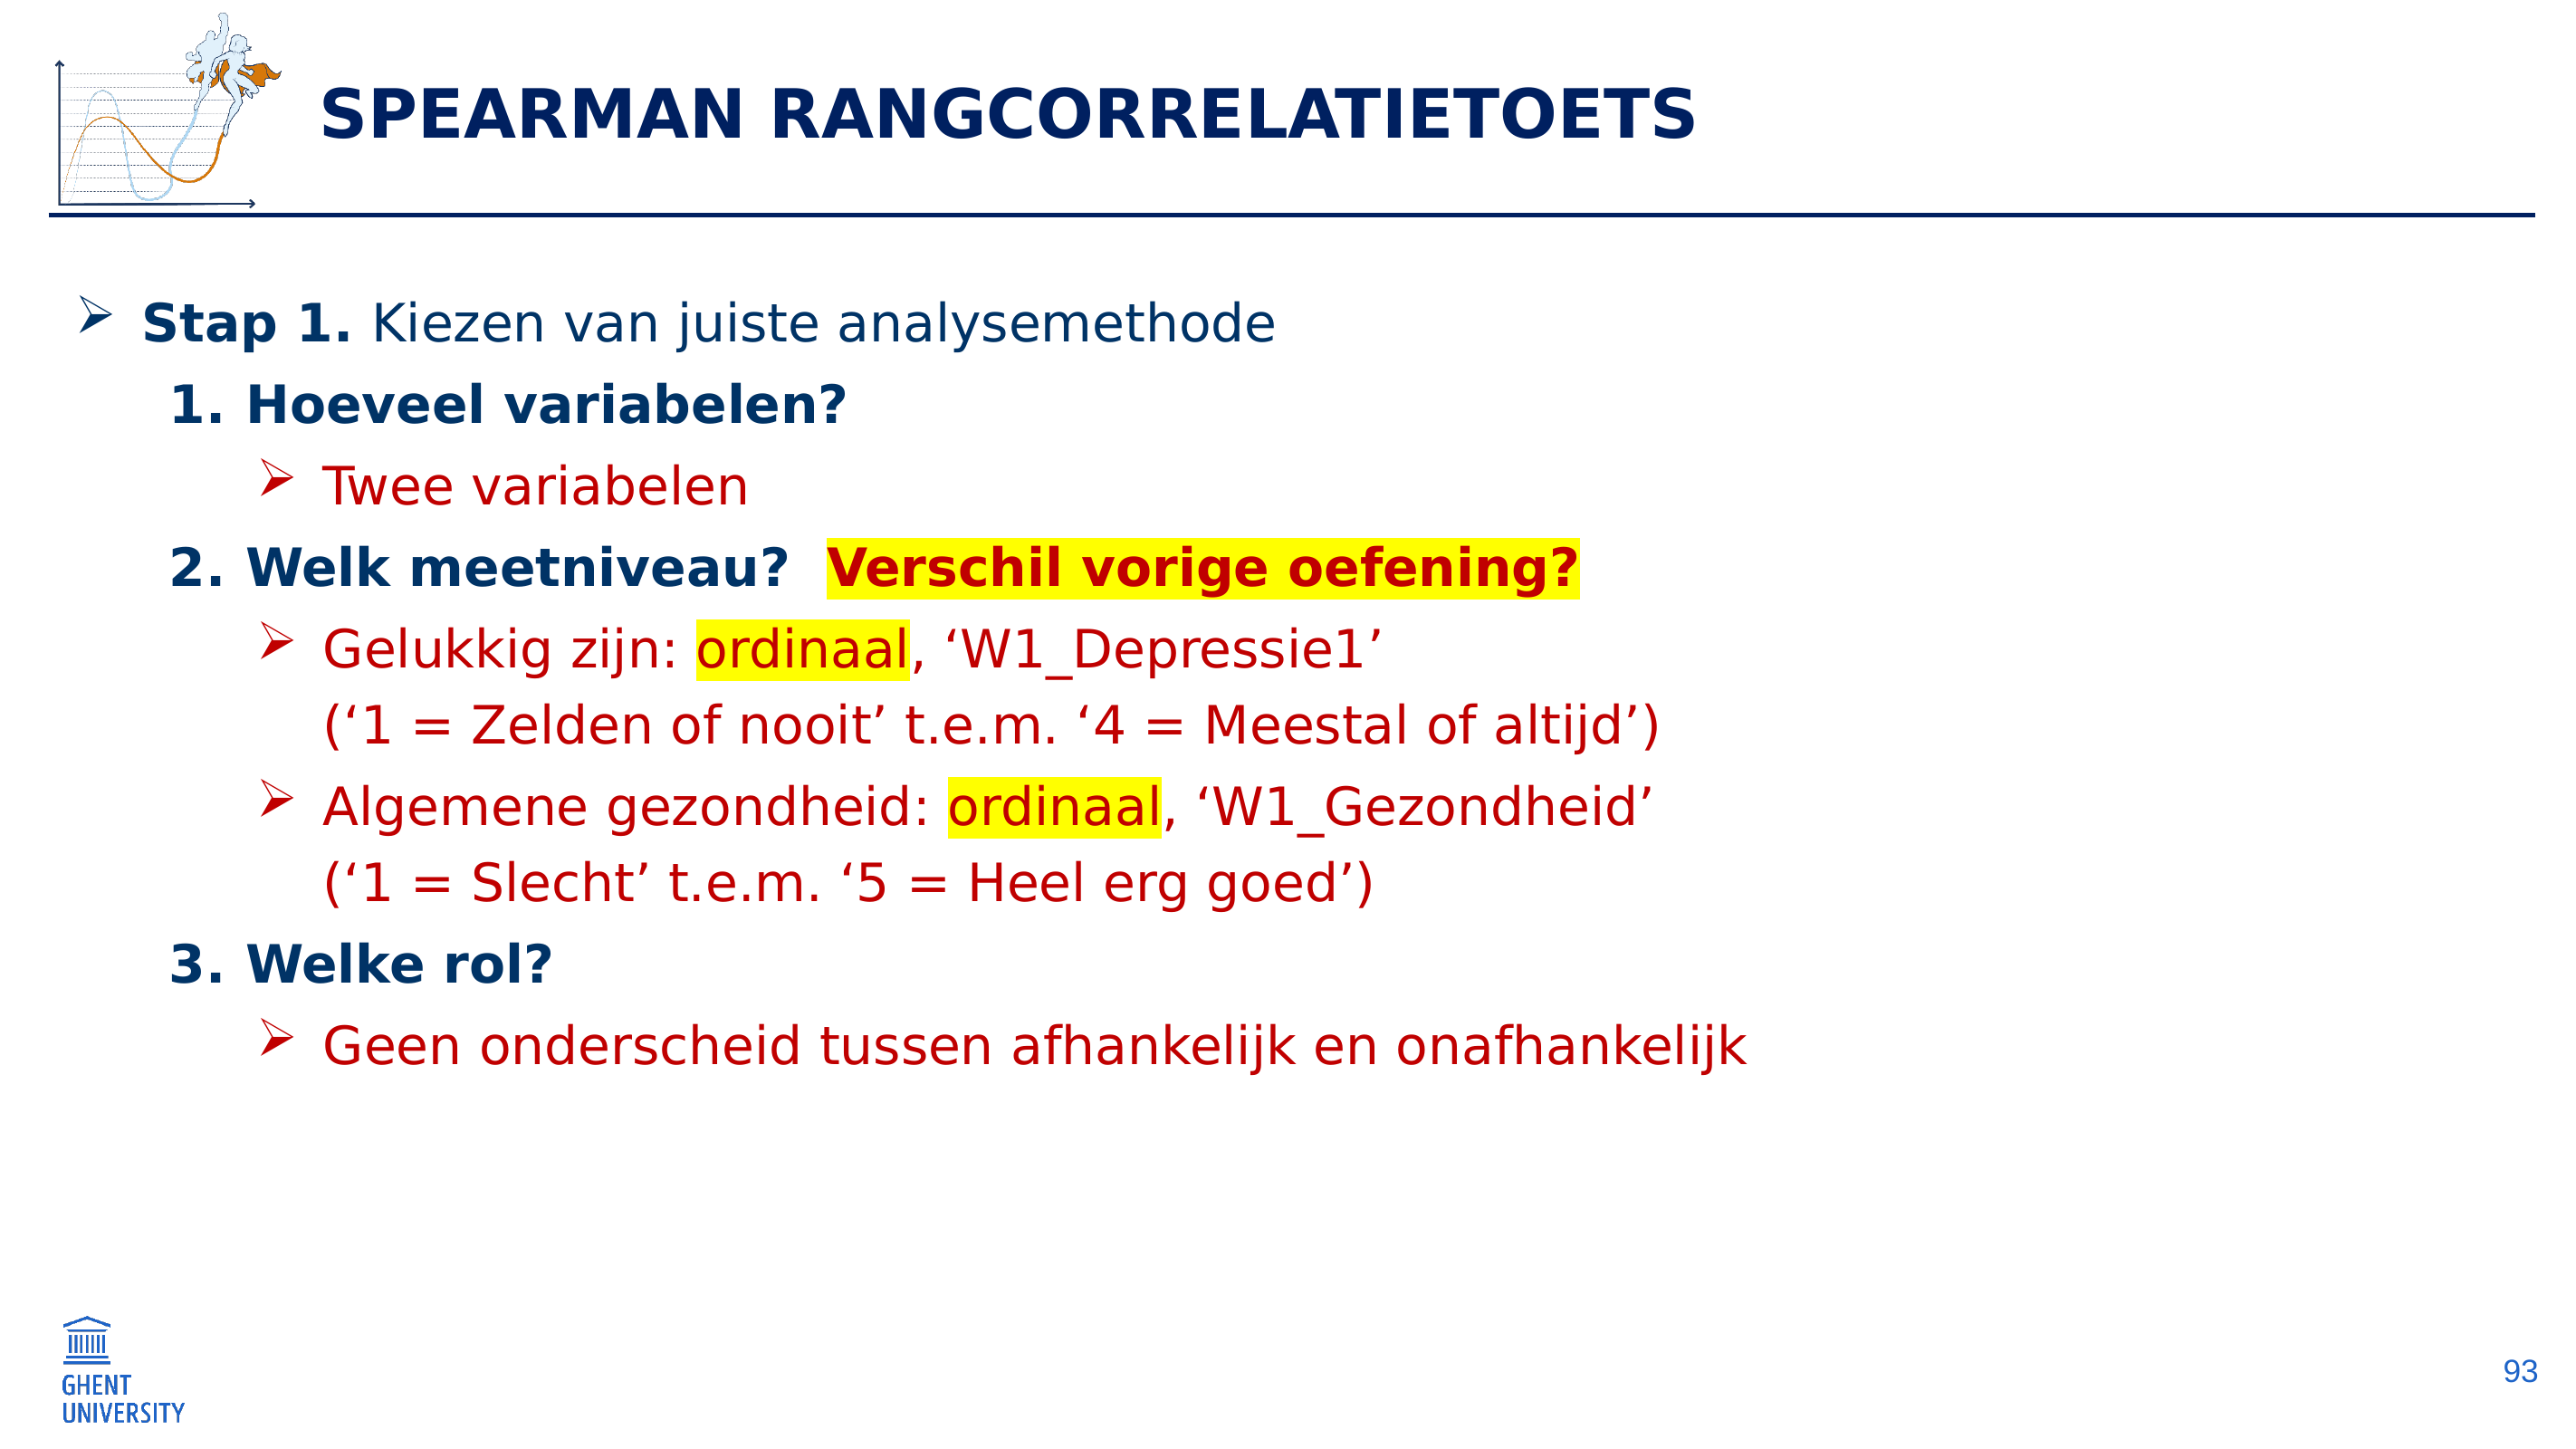

# Spearman rangcorrelatietoets
Stap 1. Kiezen van juiste analysemethode
Hoeveel variabelen?
Twee variabelen
Welk meetniveau?  Verschil vorige oefening?
Gelukkig zijn: ordinaal, ‘W1_Depressie1’
(‘1 = Zelden of nooit’ t.e.m. ‘4 = Meestal of altijd’)
Algemene gezondheid: ordinaal, ‘W1_Gezondheid’
(‘1 = Slecht’ t.e.m. ‘5 = Heel erg goed’)
Welke rol?
Geen onderscheid tussen afhankelijk en onafhankelijk

93